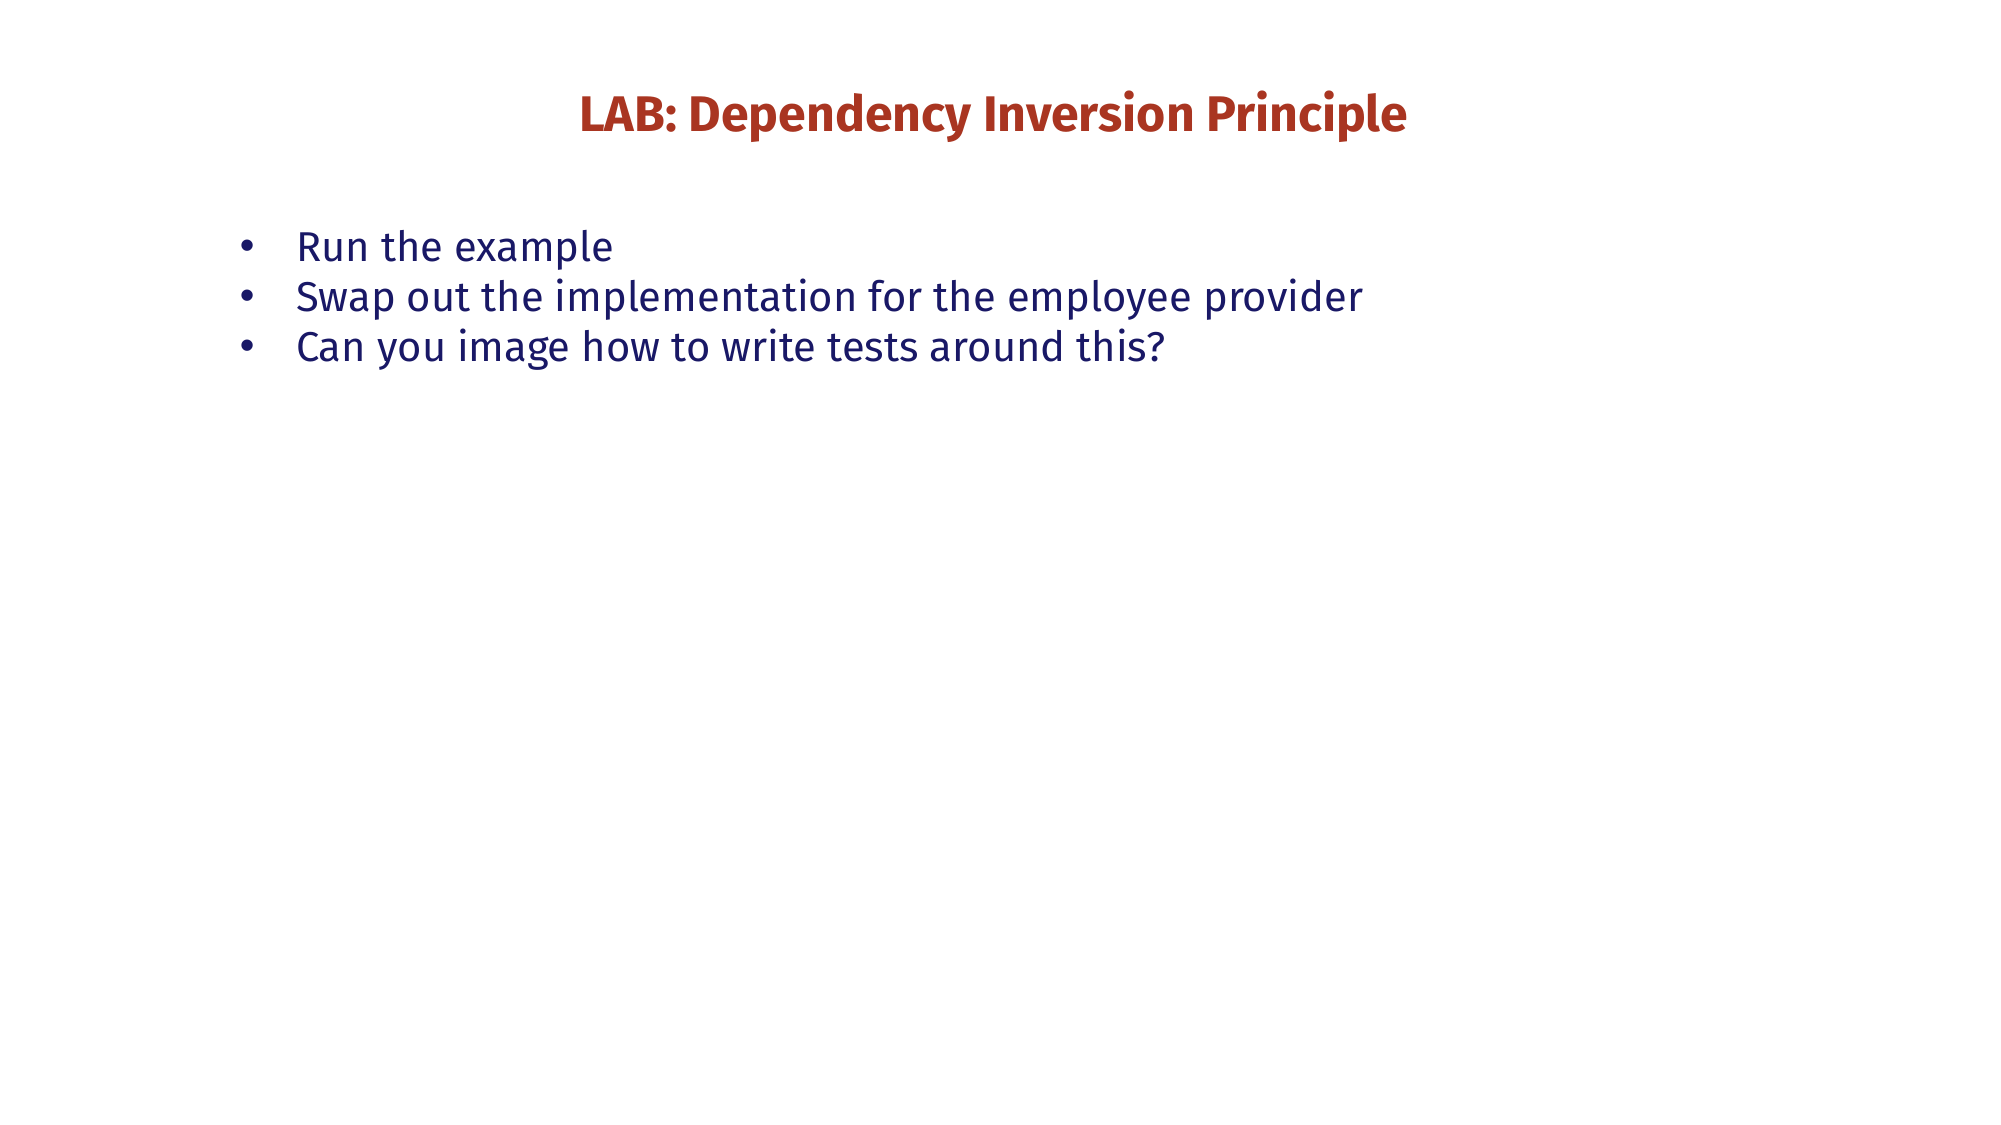

LAB: Dependency Inversion Principle
Run the example
Swap out the implementation for the employee provider
Can you image how to write tests around this?